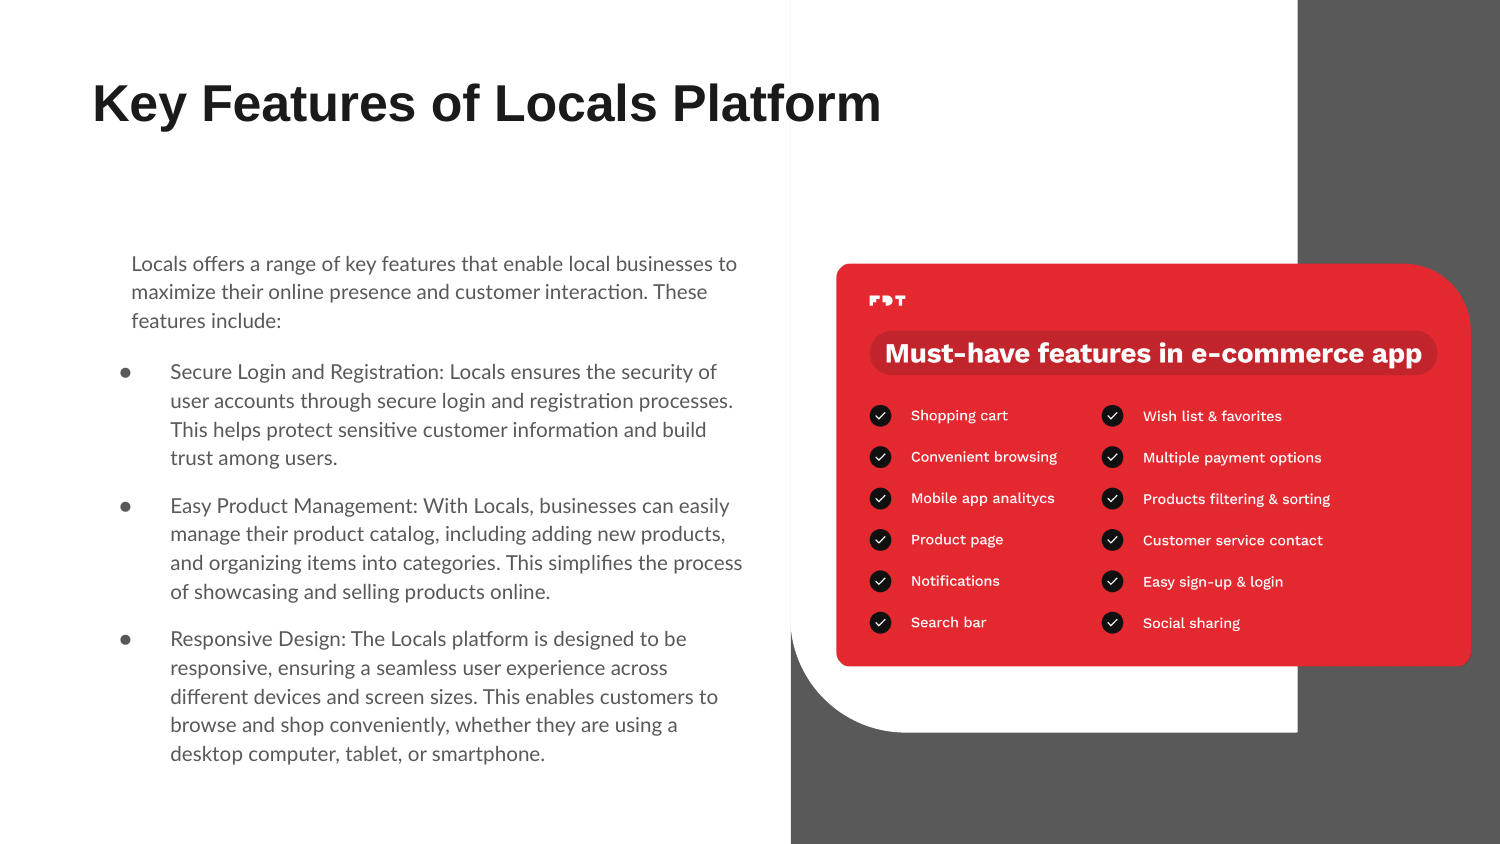

# Key Features of Locals Platform
Locals offers a range of key features that enable local businesses to maximize their online presence and customer interaction. These features include:
Secure Login and Registration: Locals ensures the security of user accounts through secure login and registration processes. This helps protect sensitive customer information and build trust among users.
Easy Product Management: With Locals, businesses can easily manage their product catalog, including adding new products, and organizing items into categories. This simplifies the process of showcasing and selling products online.
Responsive Design: The Locals platform is designed to be responsive, ensuring a seamless user experience across different devices and screen sizes. This enables customers to browse and shop conveniently, whether they are using a desktop computer, tablet, or smartphone.